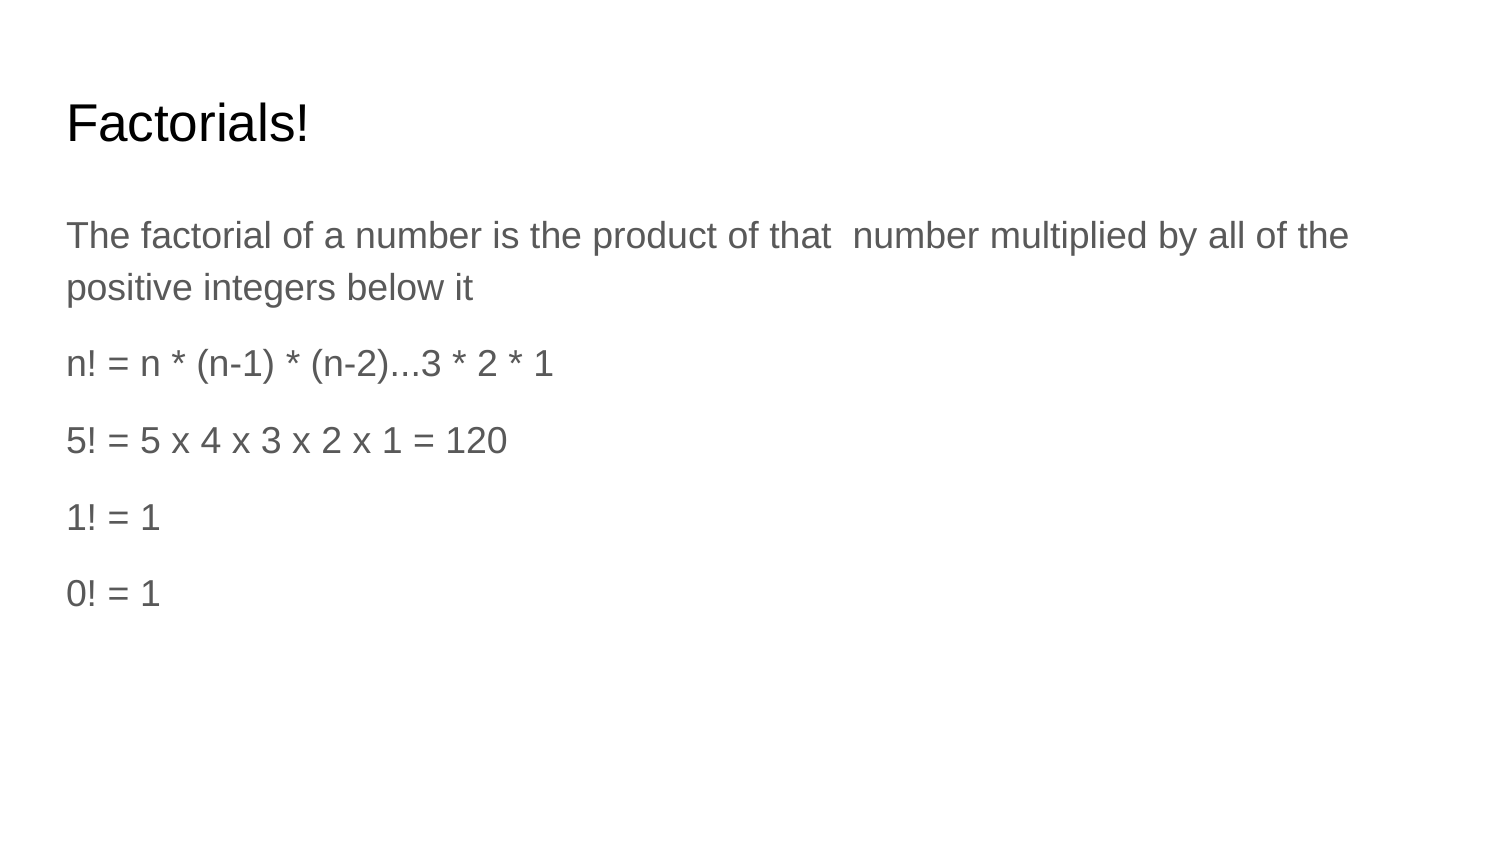

# Factorials!
The factorial of a number is the product of that  number multiplied by all of the positive integers below it
n! = n * (n-1) * (n-2)...3 * 2 * 1
5! = 5 x 4 x 3 x 2 x 1 = 120
1! = 1
0! = 1